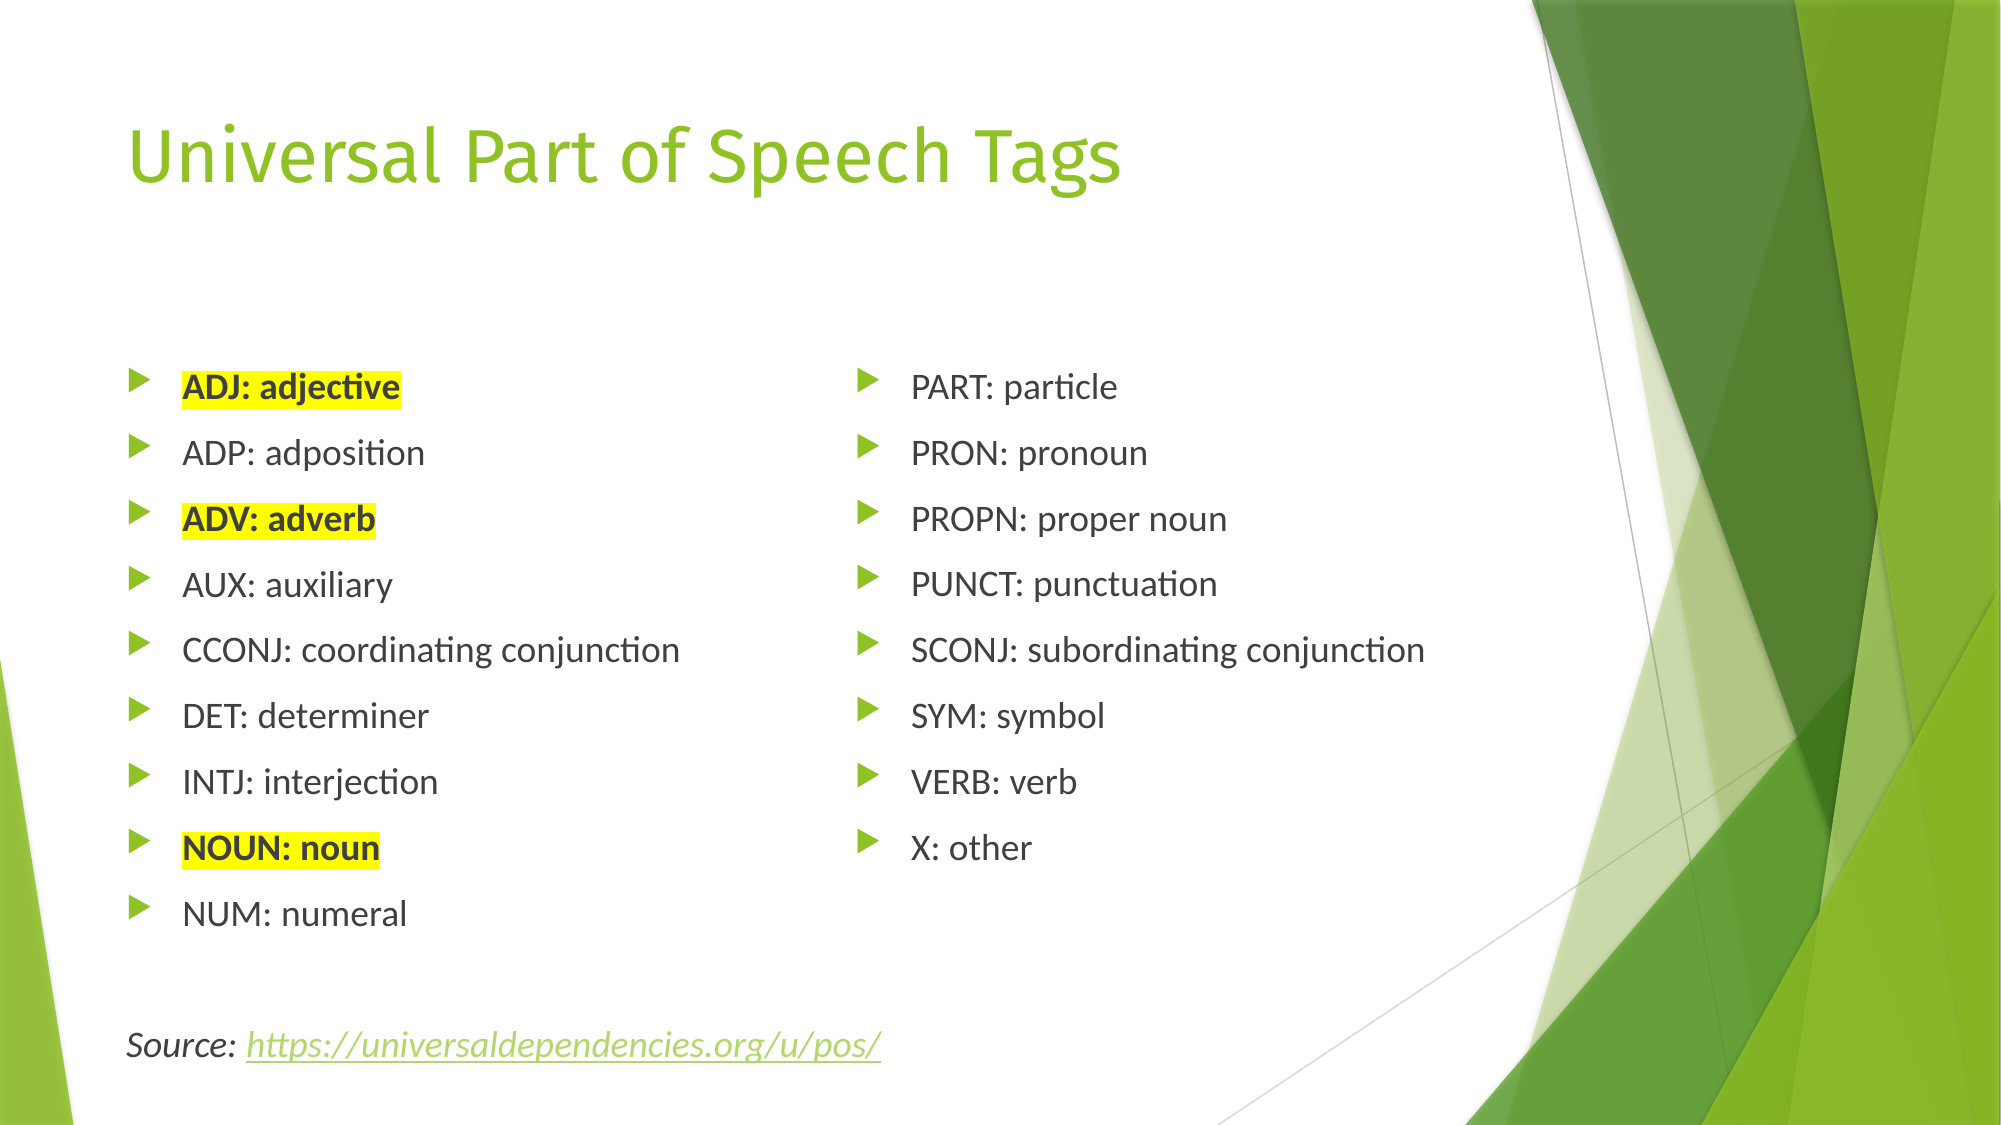

# Universal Part of Speech Tags
ADJ: adjective
ADP: adposition
ADV: adverb
AUX: auxiliary
CCONJ: coordinating conjunction
DET: determiner
INTJ: interjection
NOUN: noun
NUM: numeral

Source: https://universaldependencies.org/u/pos/

PART: particle
PRON: pronoun
PROPN: proper noun
PUNCT: punctuation
SCONJ: subordinating conjunction
SYM: symbol
VERB: verb
X: other